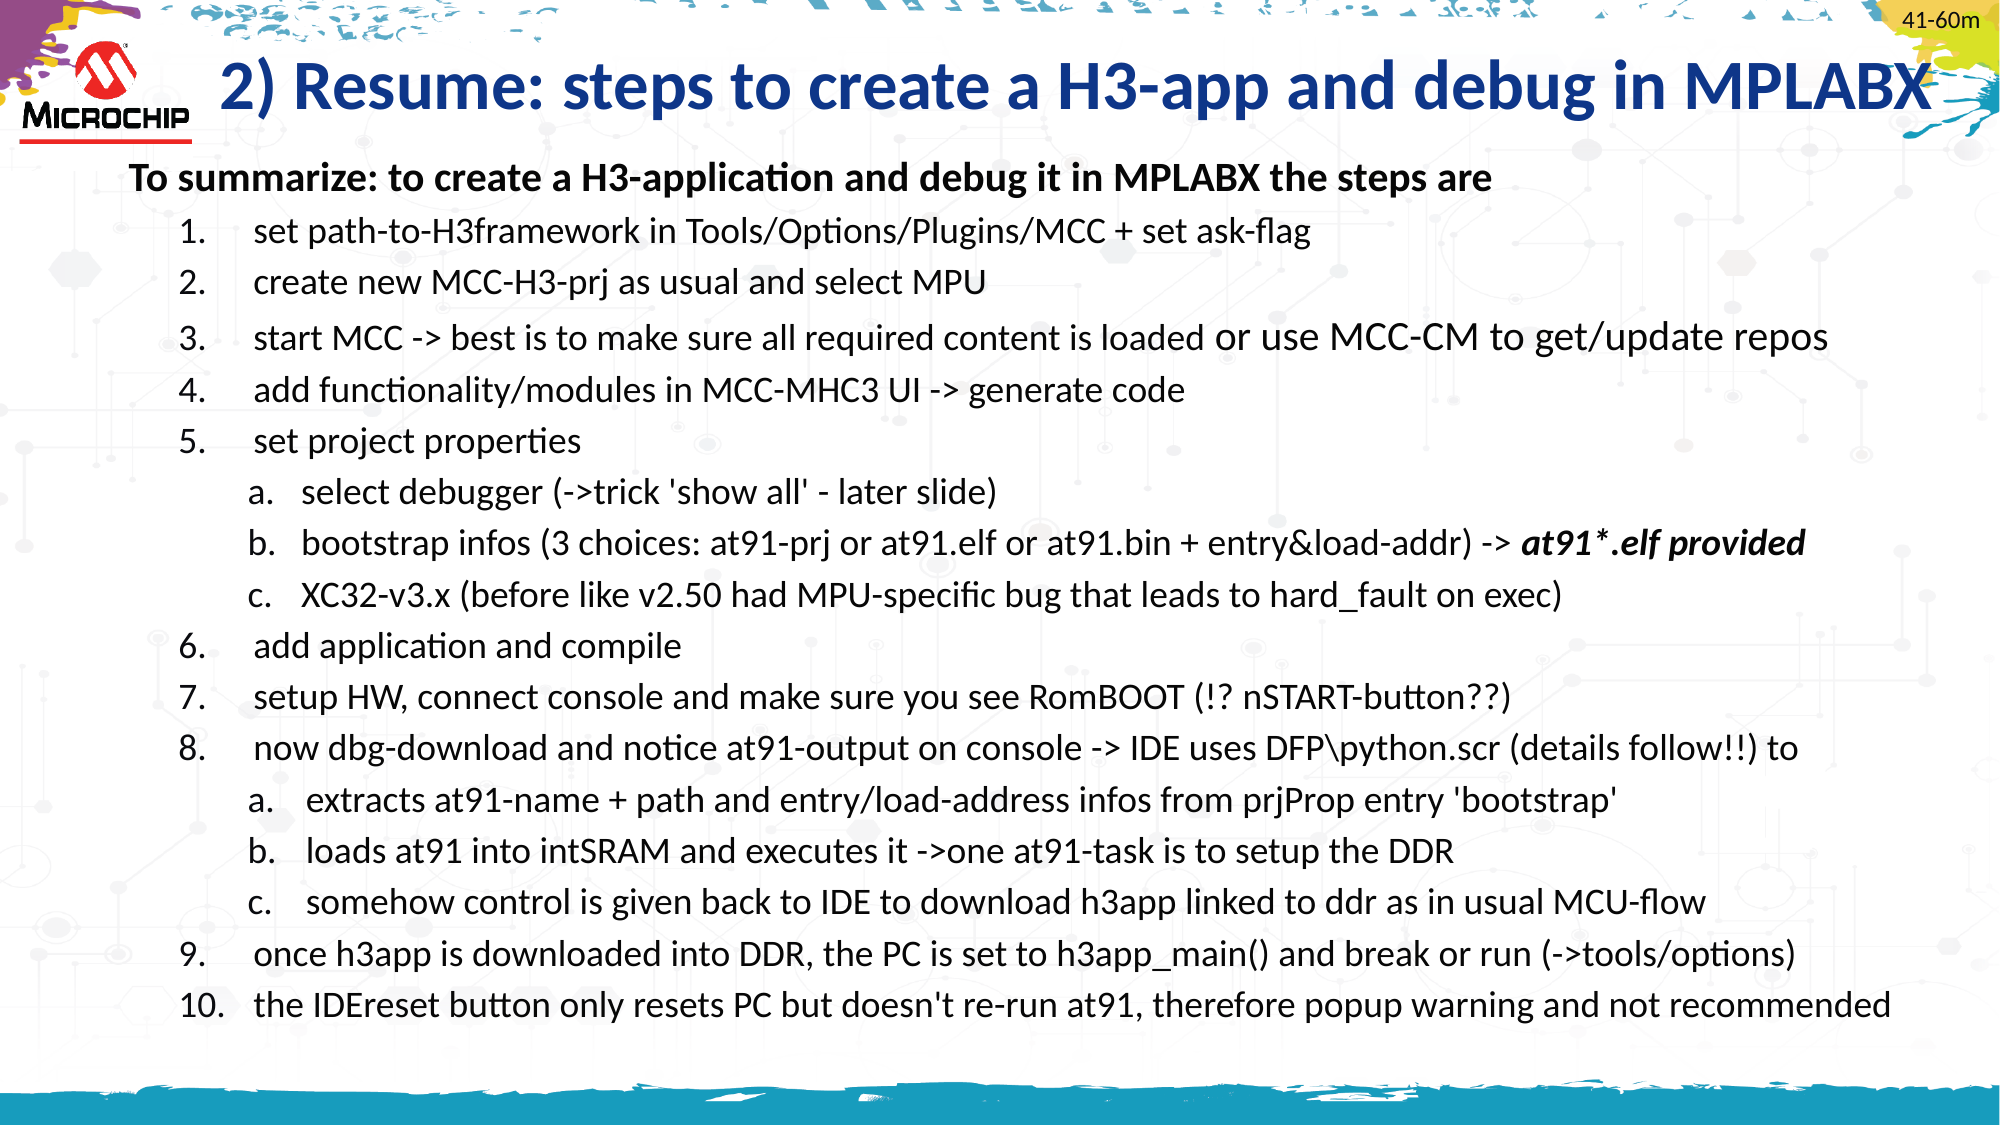

41-60m
# 2) Resume: steps to create a H3-app and debug in MPLABX
To summarize: to create a H3-application and debug it in MPLABX the steps are
set path-to-H3framework in Tools/Options/Plugins/MCC + set ask-flag
create new MCC-H3-prj as usual and select MPU
start MCC -> best is to make sure all required content is loaded or use MCC-CM to get/update repos
add functionality/modules in MCC-MHC3 UI -> generate code
set project properties
select debugger (->trick 'show all' - later slide)
bootstrap infos (3 choices: at91-prj or at91.elf or at91.bin + entry&load-addr) -> at91*.elf provided
XC32-v3.x (before like v2.50 had MPU-specific bug that leads to hard_fault on exec)
add application and compile
setup HW, connect console and make sure you see RomBOOT (!? nSTART-button??)
now dbg-download and notice at91-output on console -> IDE uses DFP\python.scr (details follow!!) to
extracts at91-name + path and entry/load-address infos from prjProp entry 'bootstrap'
loads at91 into intSRAM and executes it ->one at91-task is to setup the DDR
somehow control is given back to IDE to download h3app linked to ddr as in usual MCU-flow
once h3app is downloaded into DDR, the PC is set to h3app_main() and break or run (->tools/options)
the IDEreset button only resets PC but doesn't re-run at91, therefore popup warning and not recommended